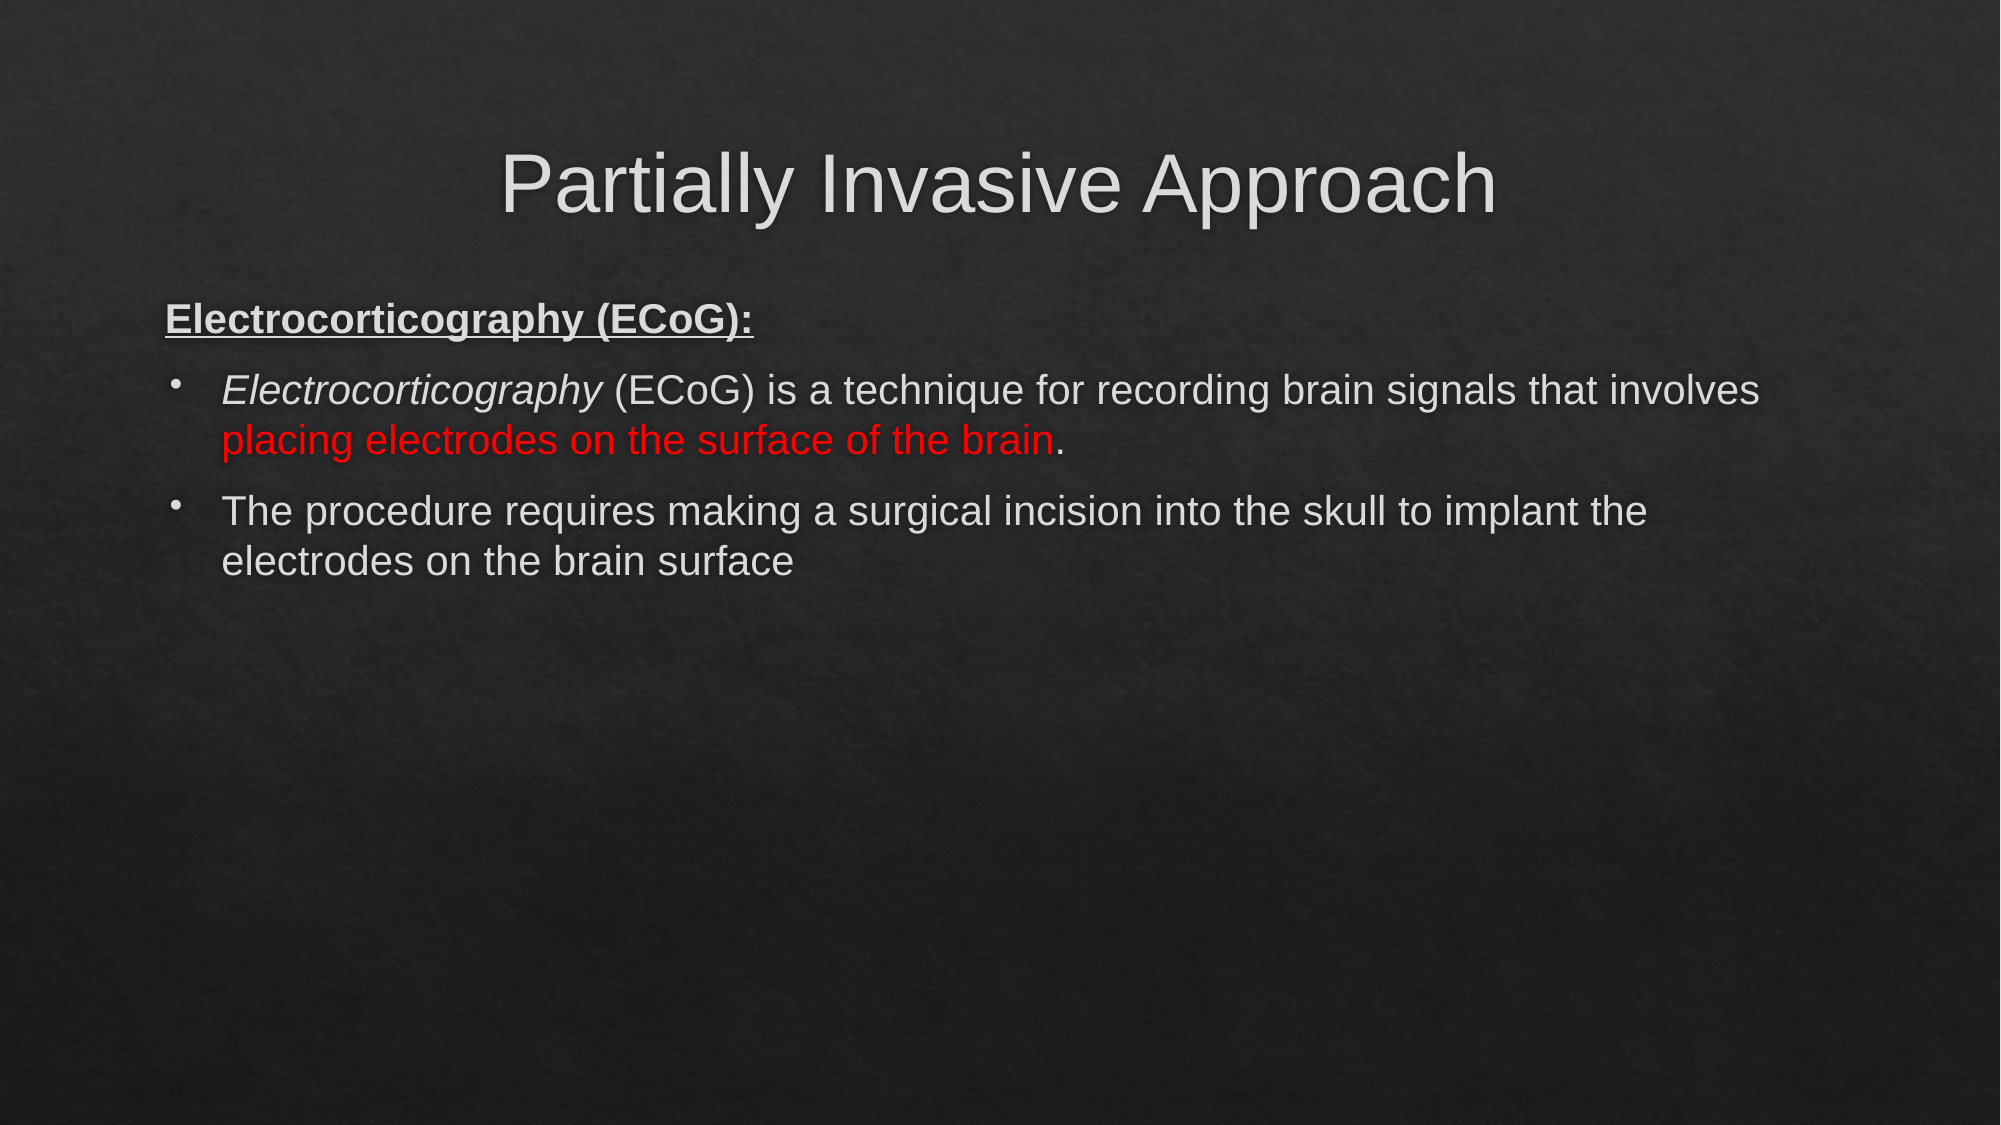

# Partially Invasive Approach
Electrocorticography (ECoG):
Electrocorticography (ECoG) is a technique for recording brain signals that involves placing electrodes on the surface of the brain.
The procedure requires making a surgical incision into the skull to implant the electrodes on the brain surface